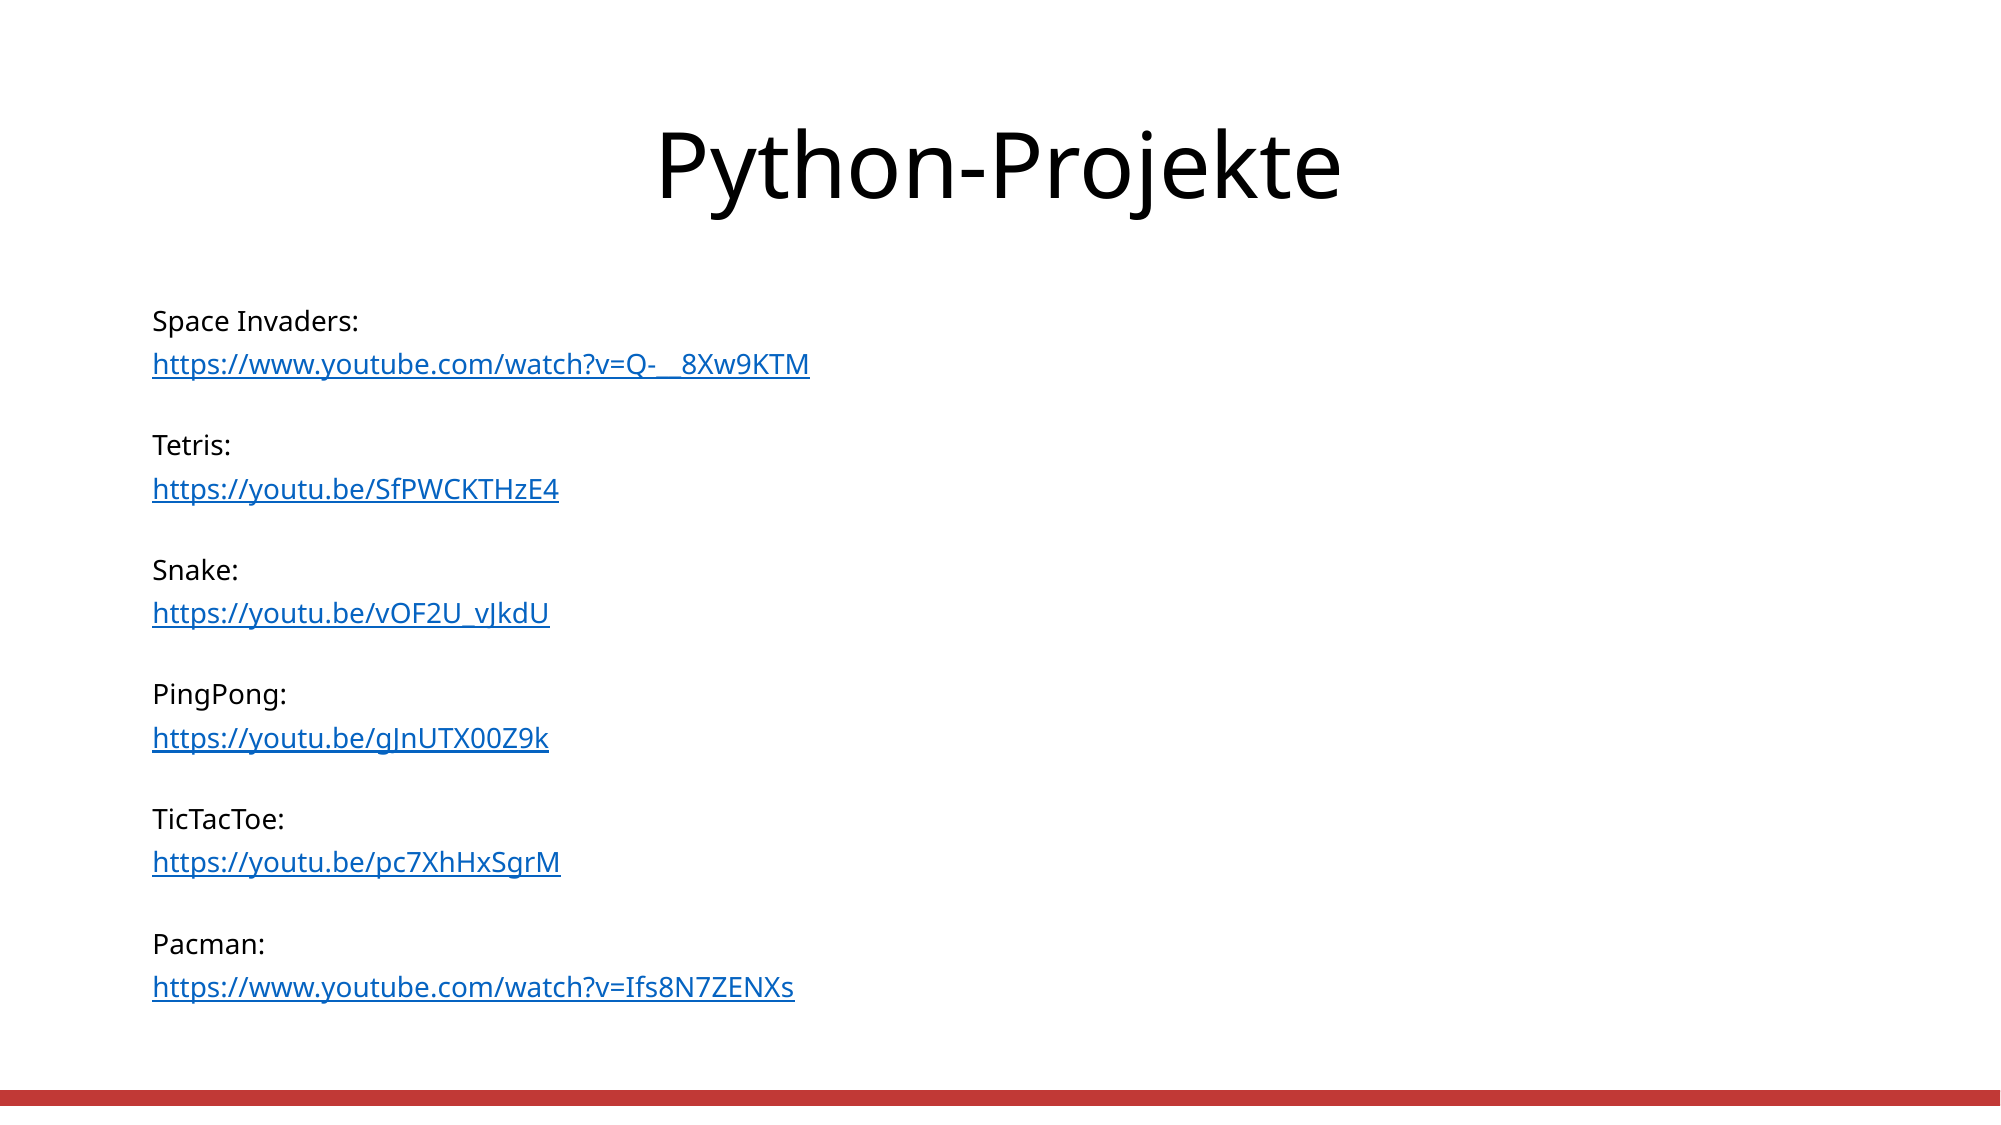

# Python-Projekte
Space Invaders:
https://www.youtube.com/watch?v=Q-__8Xw9KTM

Tetris:
https://youtu.be/SfPWCKTHzE4

Snake:
https://youtu.be/vOF2U_vJkdU

PingPong:
https://youtu.be/gJnUTX00Z9k

TicTacToe:
https://youtu.be/pc7XhHxSgrM

Pacman:
https://www.youtube.com/watch?v=Ifs8N7ZENXs